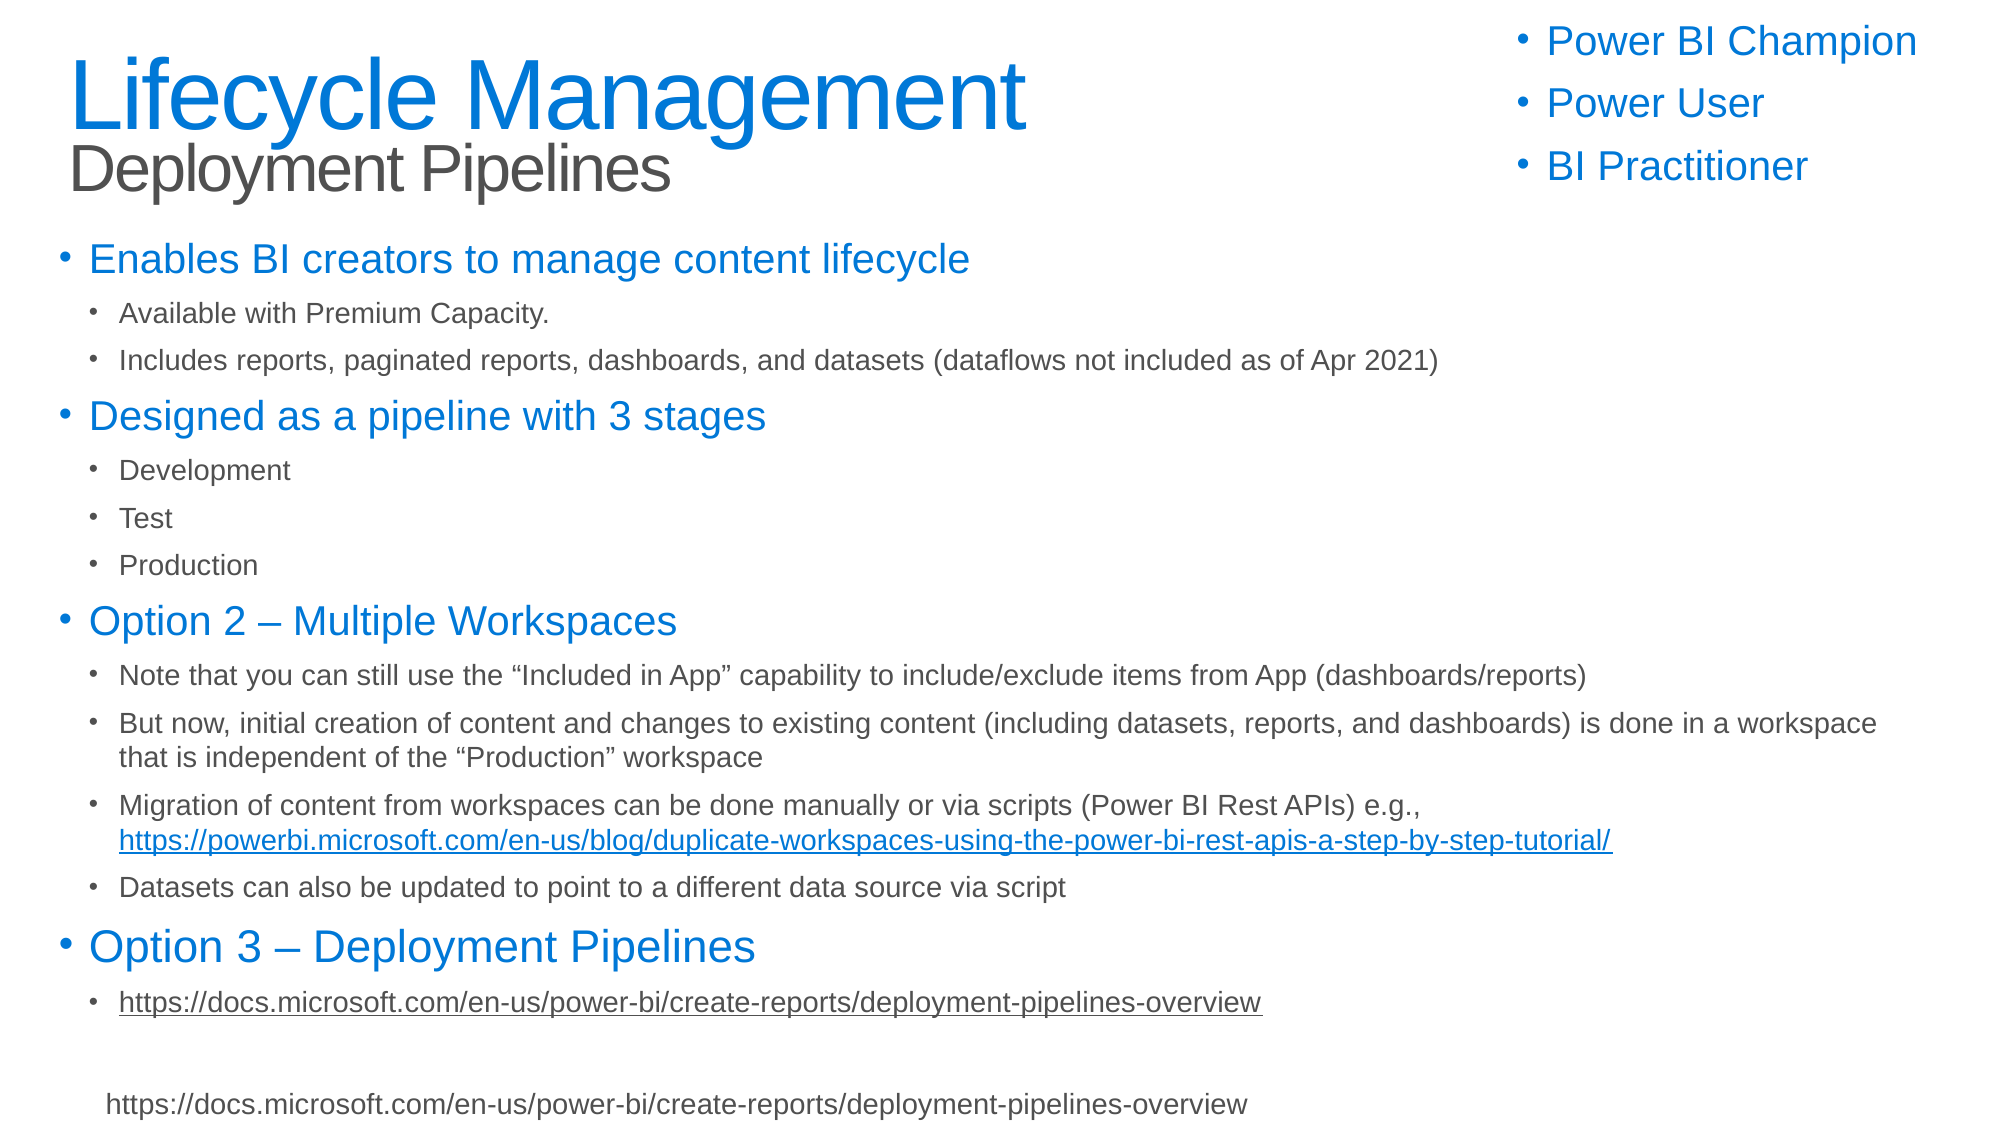

Power BI Champion
Power User
BI Practitioner
# Lifecycle Management Deployment Pipelines
Enables BI creators to manage content lifecycle
Available with Premium Capacity.
Includes reports, paginated reports, dashboards, and datasets (dataflows not included as of Apr 2021)
Designed as a pipeline with 3 stages
Development
Test
Production
Option 2 – Multiple Workspaces
Note that you can still use the “Included in App” capability to include/exclude items from App (dashboards/reports)
But now, initial creation of content and changes to existing content (including datasets, reports, and dashboards) is done in a workspace that is independent of the “Production” workspace
Migration of content from workspaces can be done manually or via scripts (Power BI Rest APIs) e.g., https://powerbi.microsoft.com/en-us/blog/duplicate-workspaces-using-the-power-bi-rest-apis-a-step-by-step-tutorial/
Datasets can also be updated to point to a different data source via script
Option 3 – Deployment Pipelines
https://docs.microsoft.com/en-us/power-bi/create-reports/deployment-pipelines-overview

https://docs.microsoft.com/en-us/power-bi/create-reports/deployment-pipelines-overview